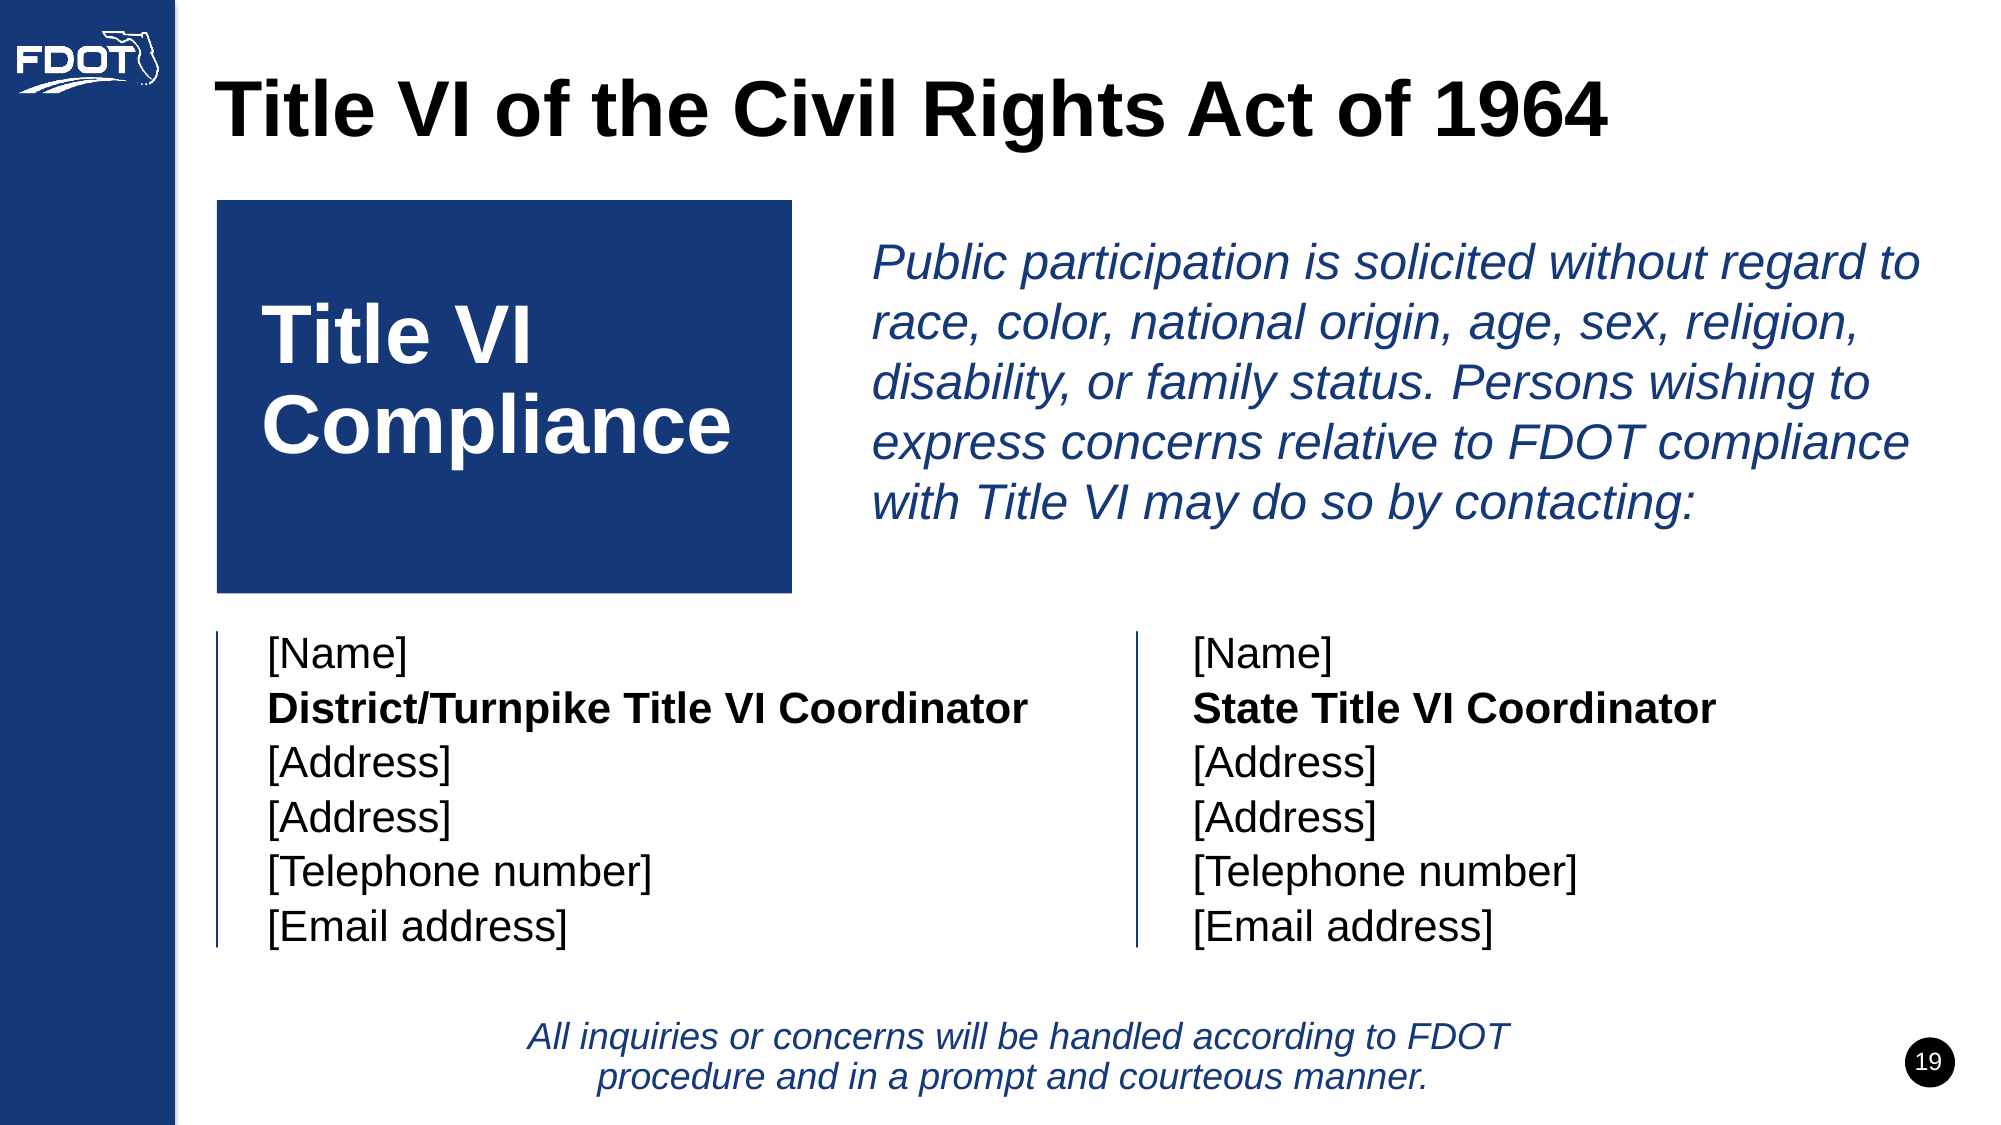

Title VI of the Civil Rights Act of 1964
Title VI Compliance
Public participation is solicited without regard to race, color, national origin, age, sex, religion, disability, or family status. Persons wishing to express concerns relative to FDOT compliance with Title VI may do so by contacting:
[Name]
District/Turnpike Title VI Coordinator
[Address]
[Address]
[Telephone number]
[Email address]
[Name]
State Title VI Coordinator
[Address]
[Address]
[Telephone number]
[Email address]
All inquiries or concerns will be handled according to FDOT procedure and in a prompt and courteous manner.
 19